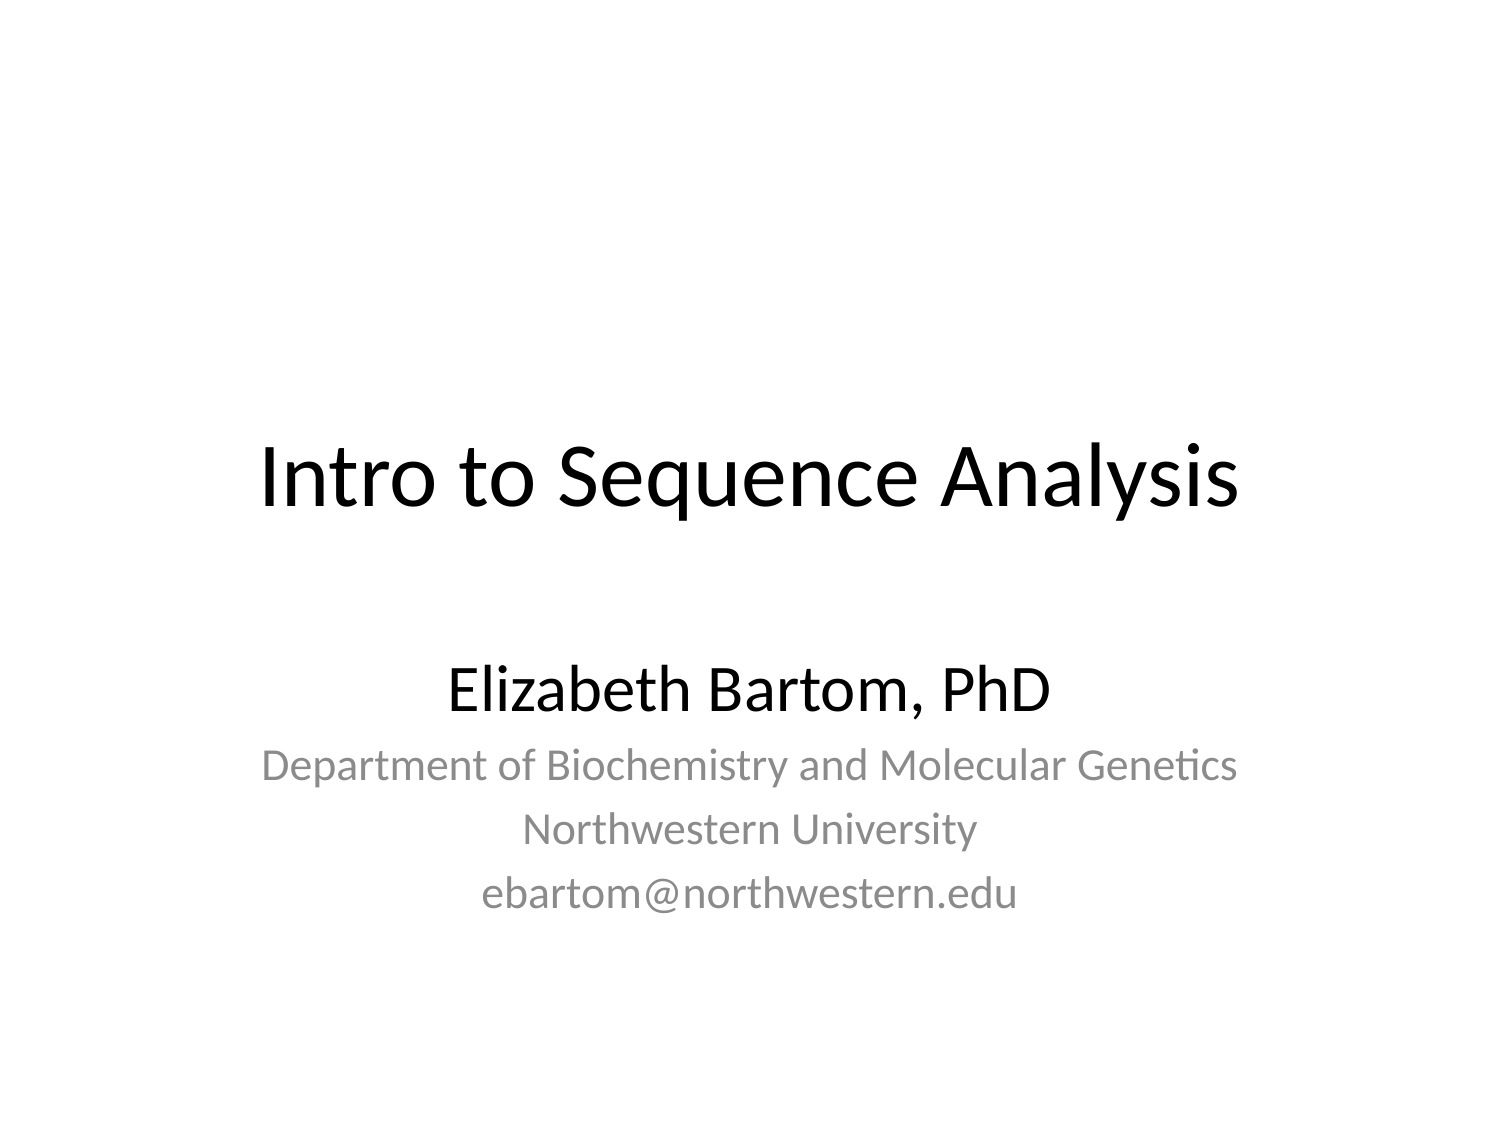

# Intro to Sequence Analysis
Elizabeth Bartom, PhD
Department of Biochemistry and Molecular Genetics
Northwestern University
ebartom@northwestern.edu